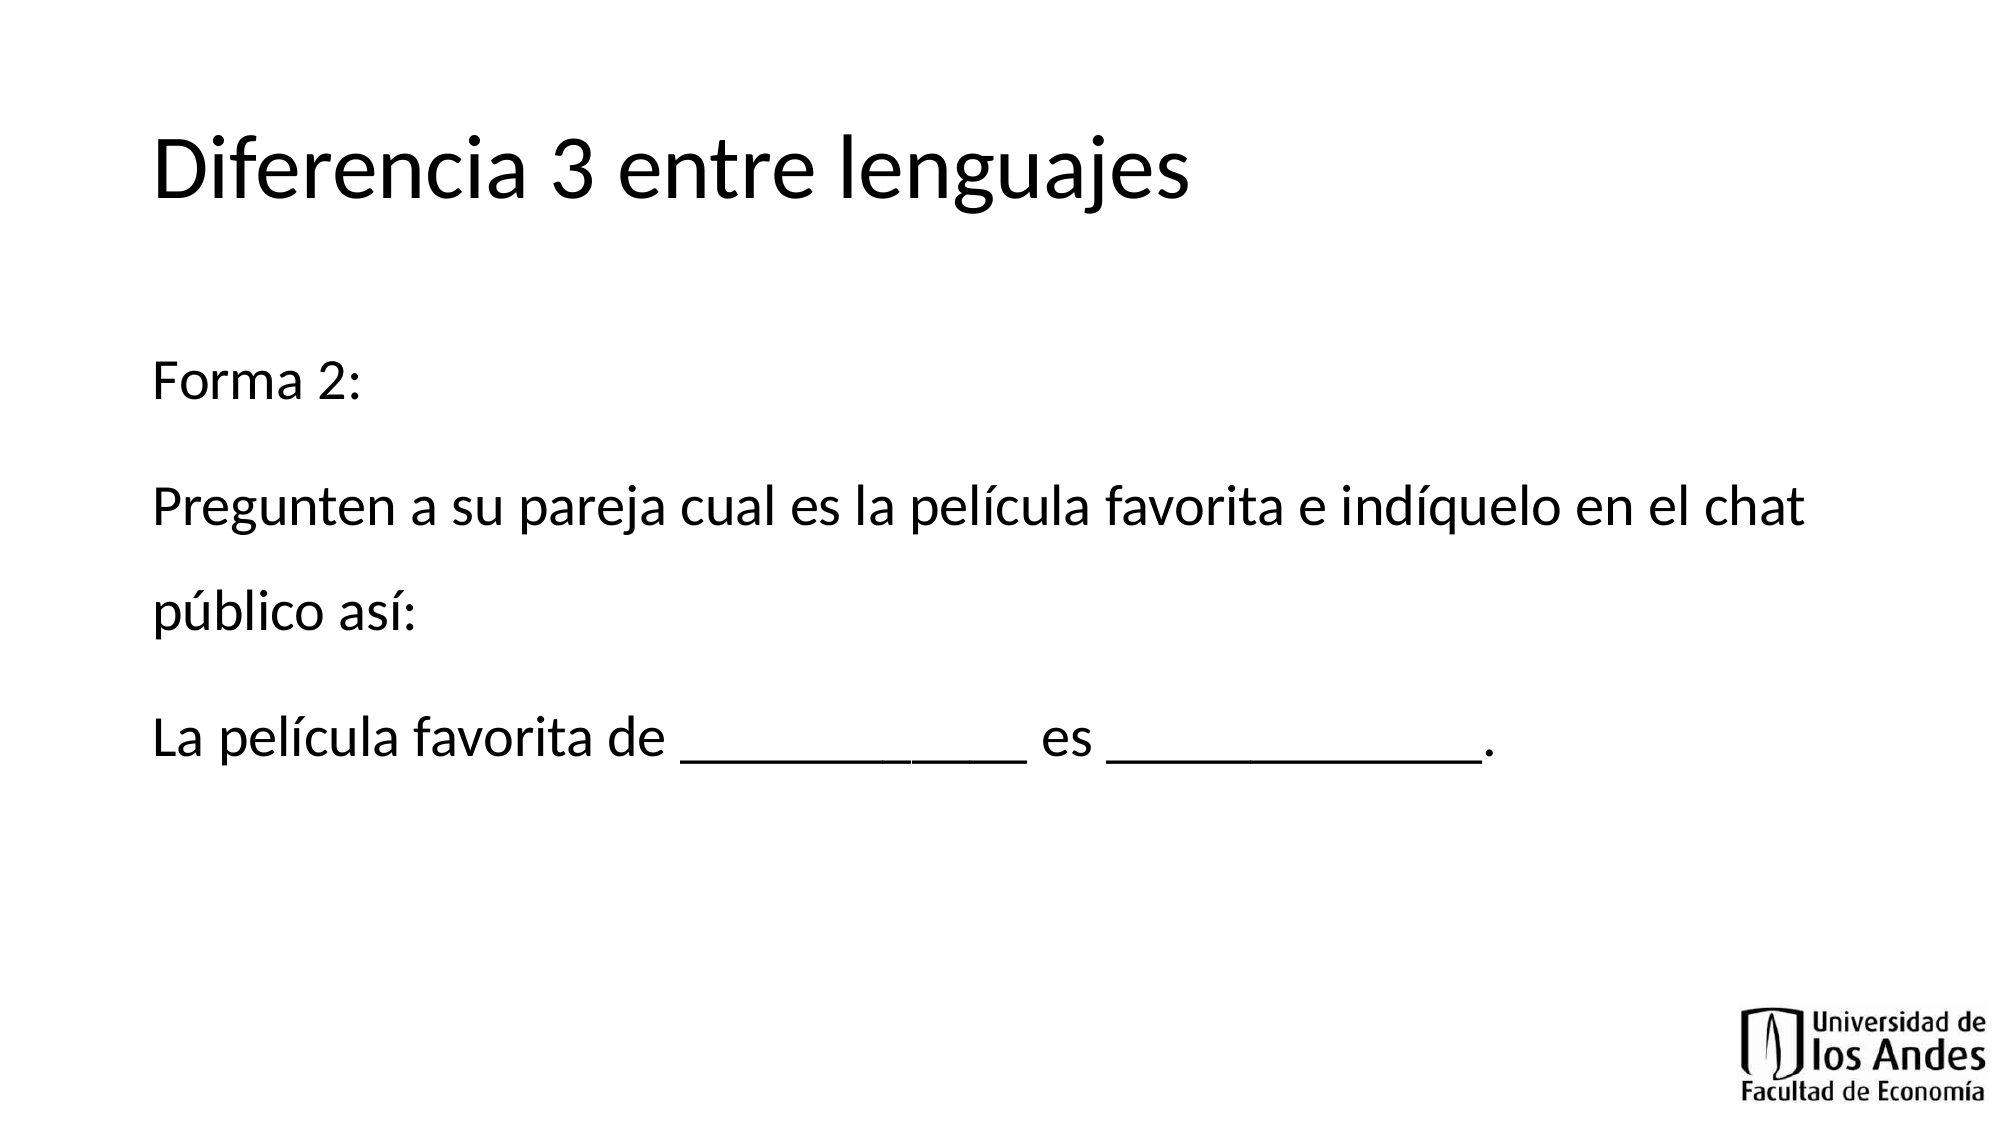

# Diferencia 3 entre lenguajes
Forma 2:
Pregunten a su pareja cual es la película favorita e indíquelo en el chat público así:
La película favorita de ____________ es _____________.